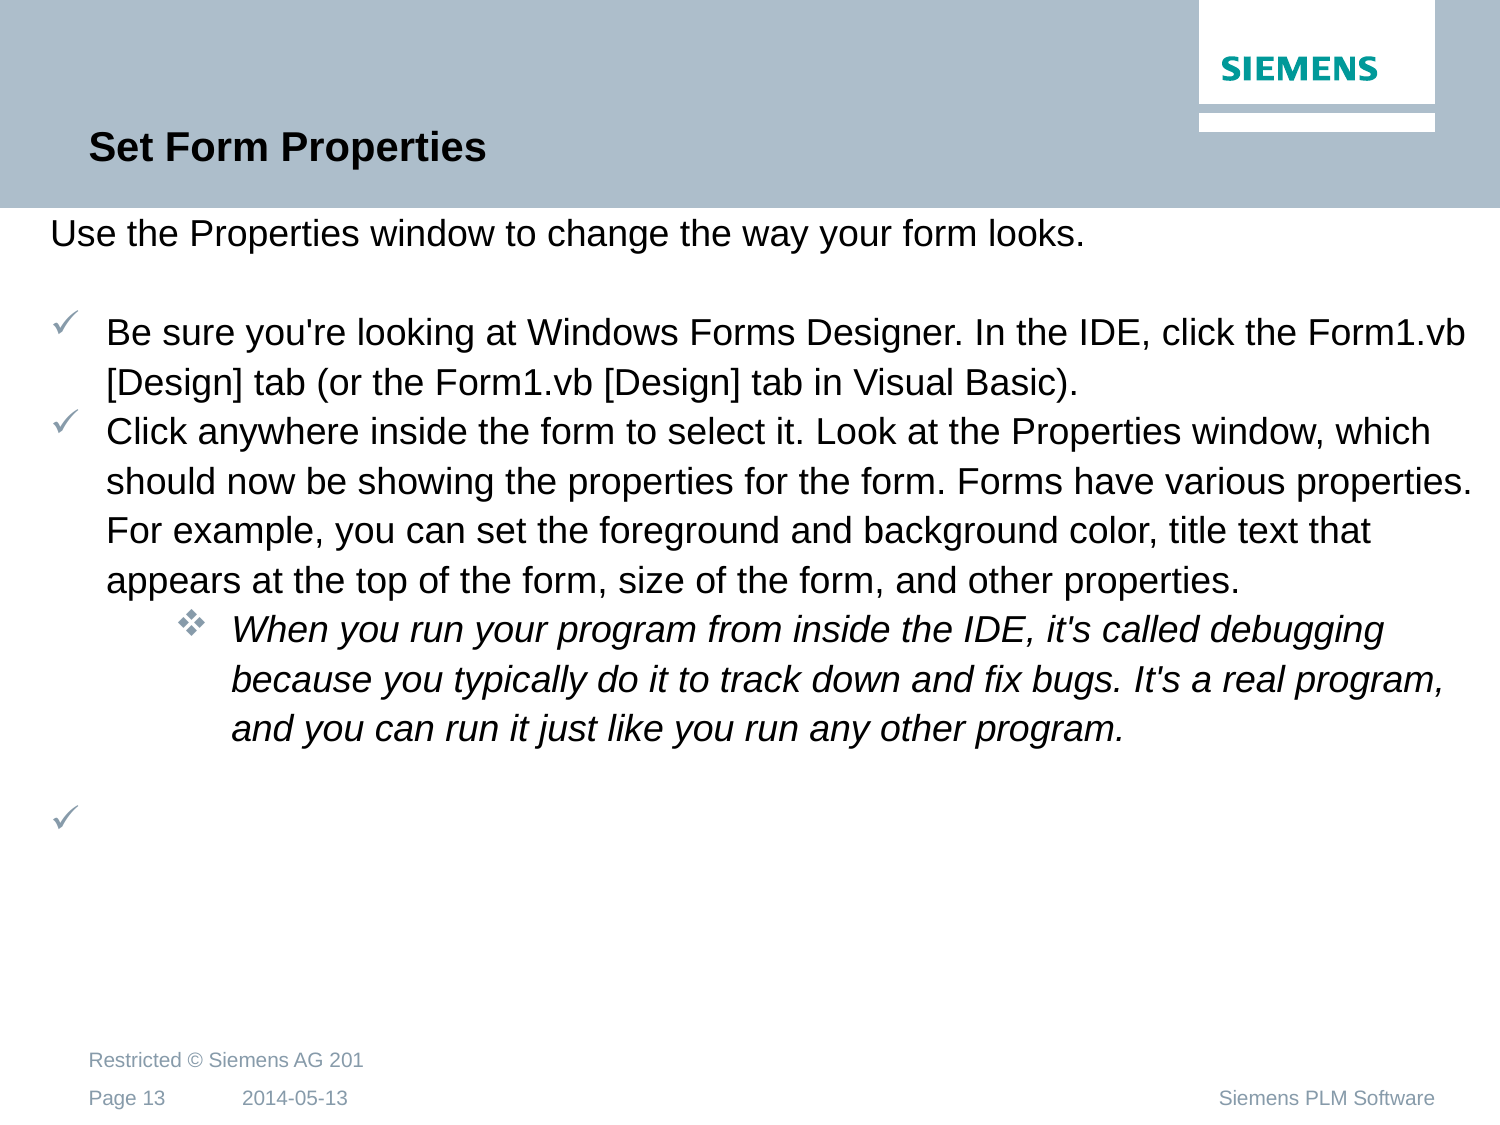

# Set Form Properties
Use the Properties window to change the way your form looks.

Be sure you're looking at Windows Forms Designer. In the IDE, click the Form1.vb [Design] tab (or the Form1.vb [Design] tab in Visual Basic).
Click anywhere inside the form to select it. Look at the Properties window, which should now be showing the properties for the form. Forms have various properties. For example, you can set the foreground and background color, title text that appears at the top of the form, size of the form, and other properties.
When you run your program from inside the IDE, it's called debugging because you typically do it to track down and fix bugs. It's a real program, and you can run it just like you run any other program.